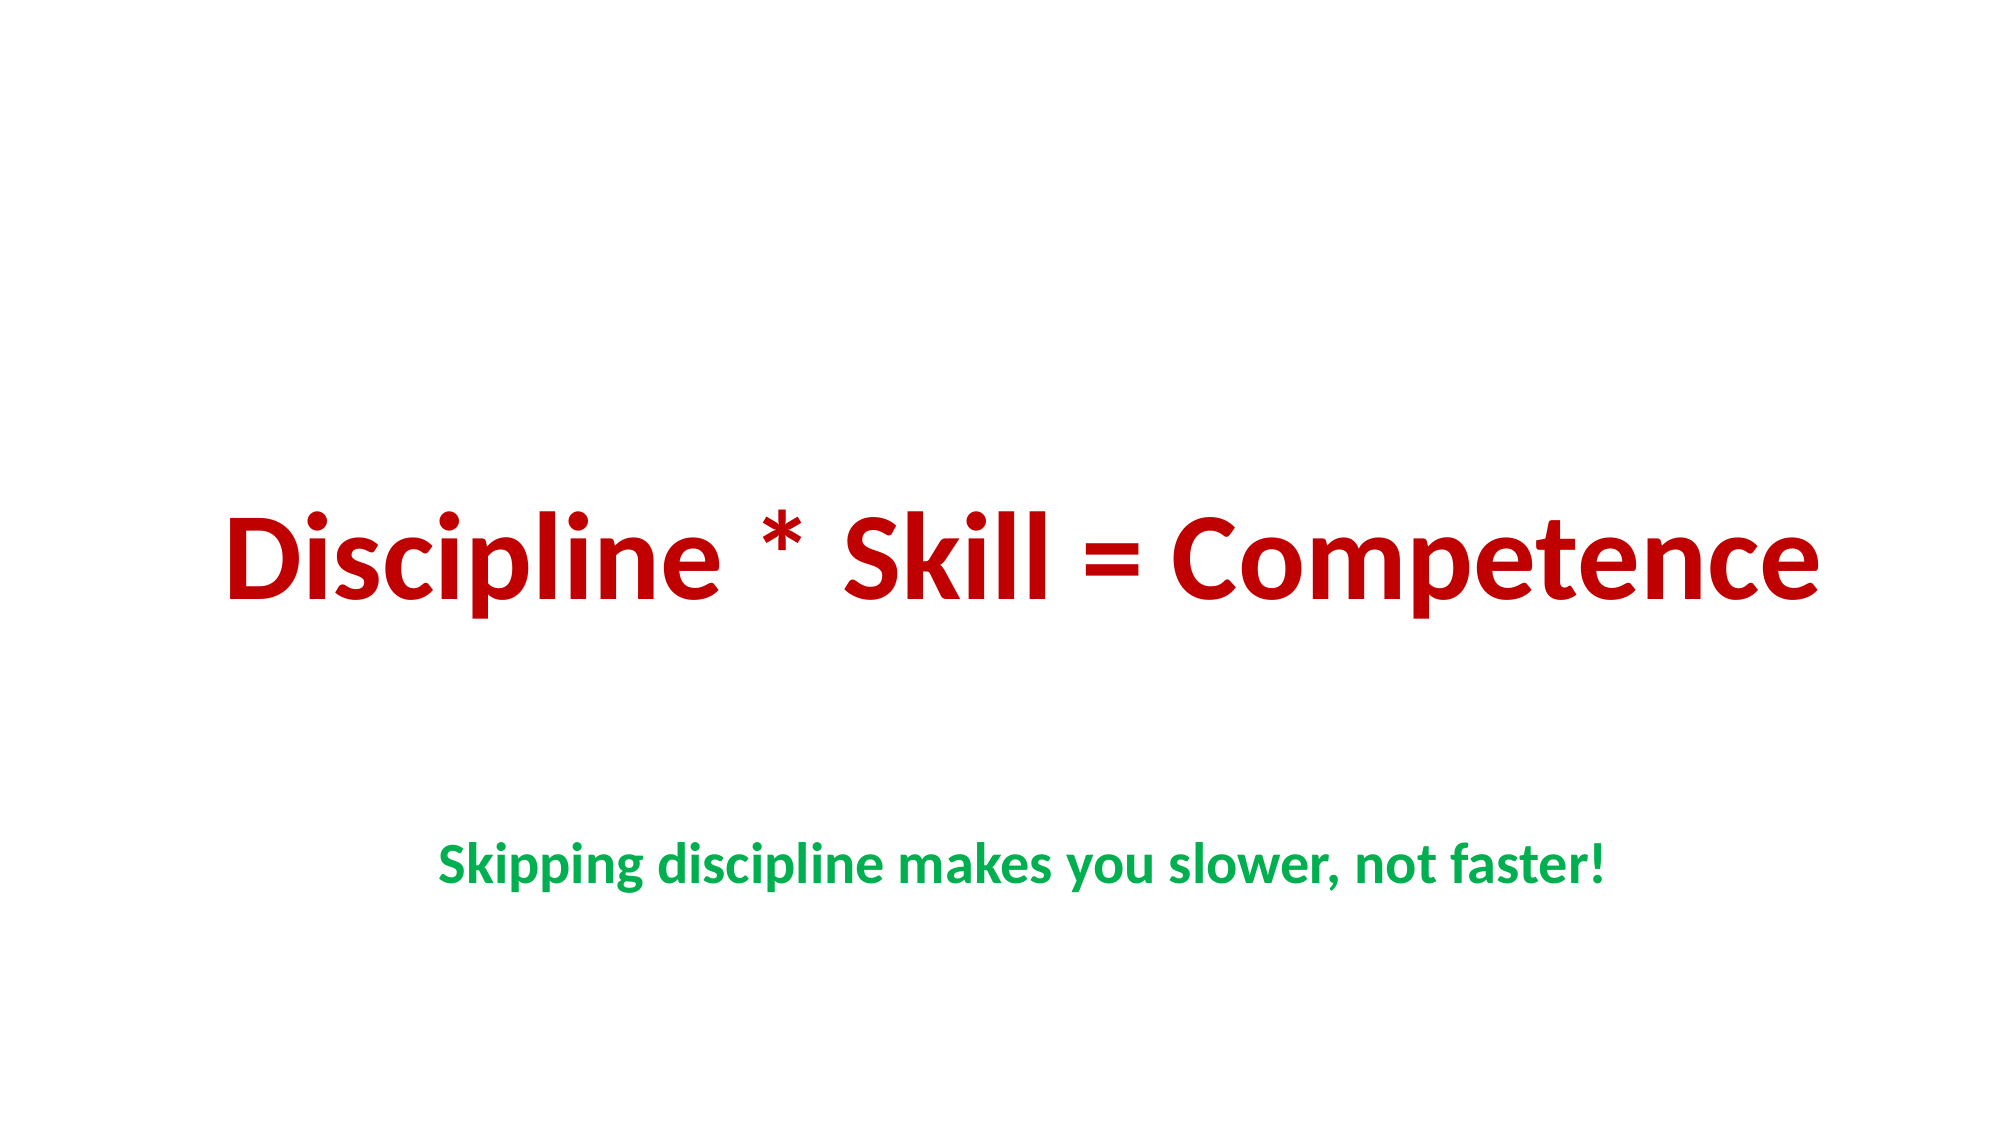

Discipline * Skill = Competence
Skipping discipline makes you slower, not faster!